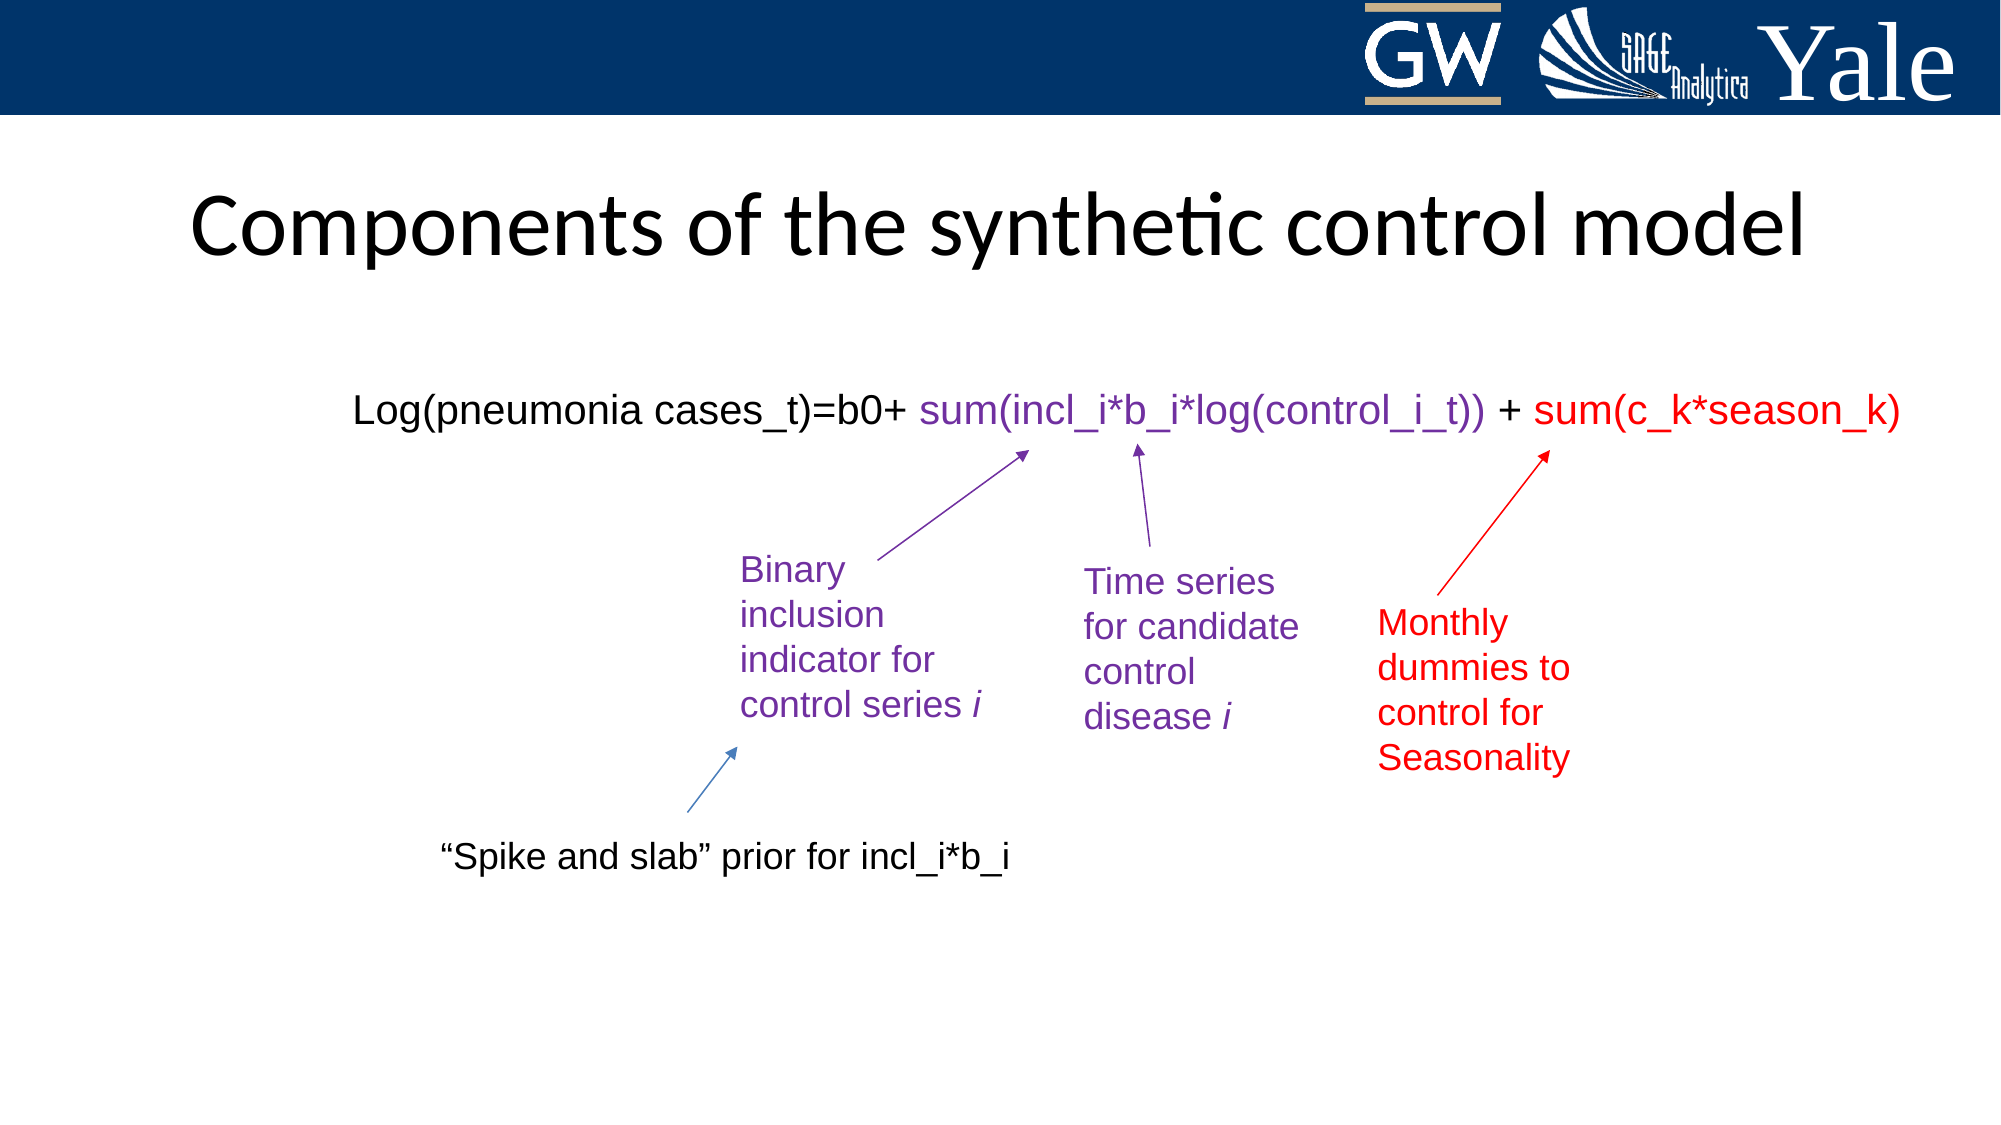

# Components of the synthetic control model
		Log(pneumonia cases_t)=b0+ sum(incl_i*b_i*log(control_i_t)) + sum(c_k*season_k)
Binary inclusion indicator for control series i
Time series for candidate control disease i
Monthly dummies to control for
Seasonality
“Spike and slab” prior for incl_i*b_i